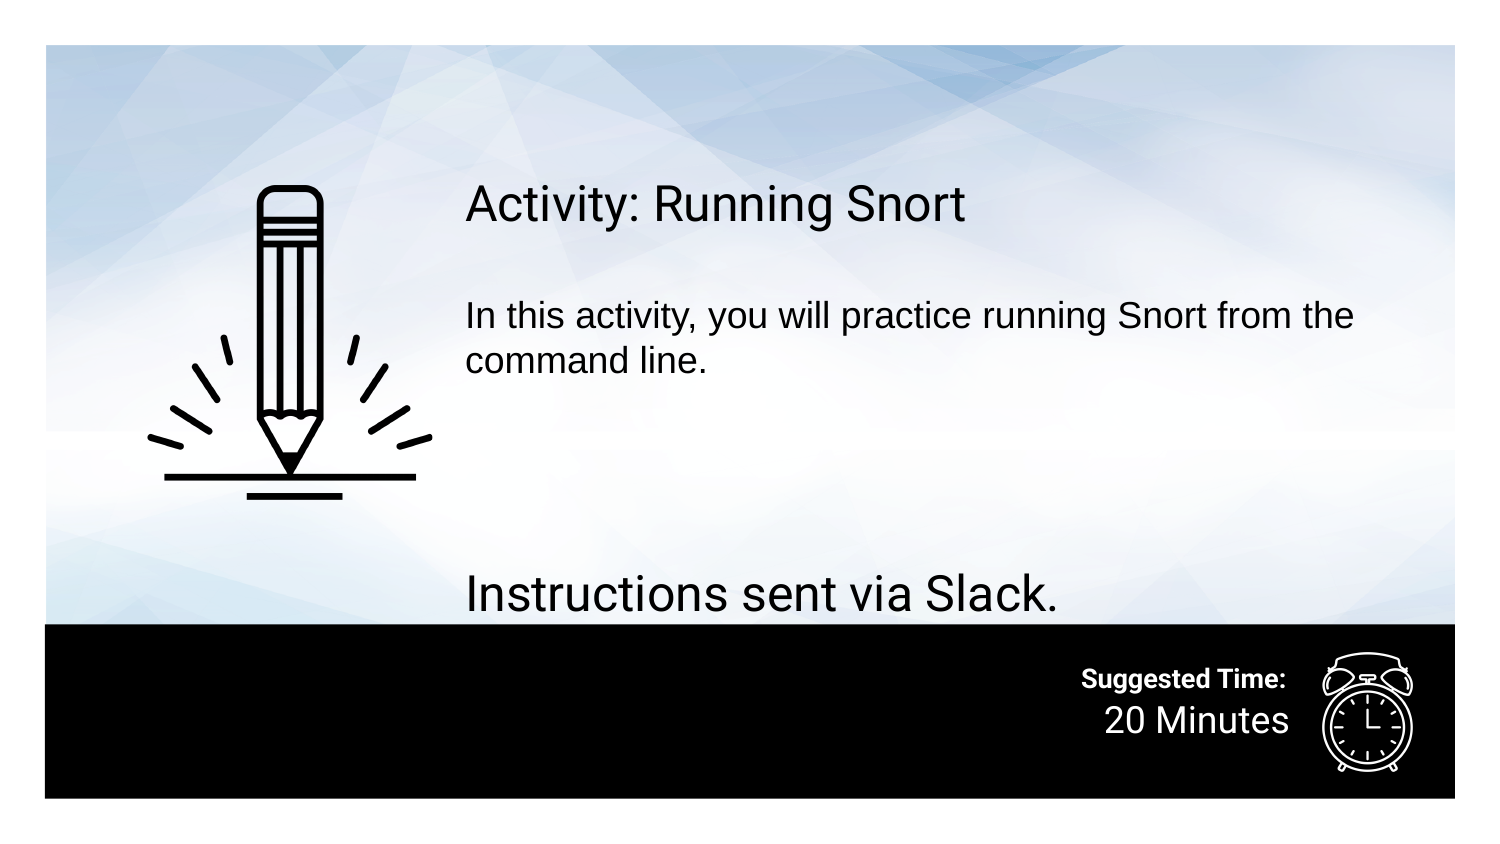

Activity: Running Snort

In this activity, you will practice running Snort from the command line.

Instructions sent via Slack.
# 20 Minutes